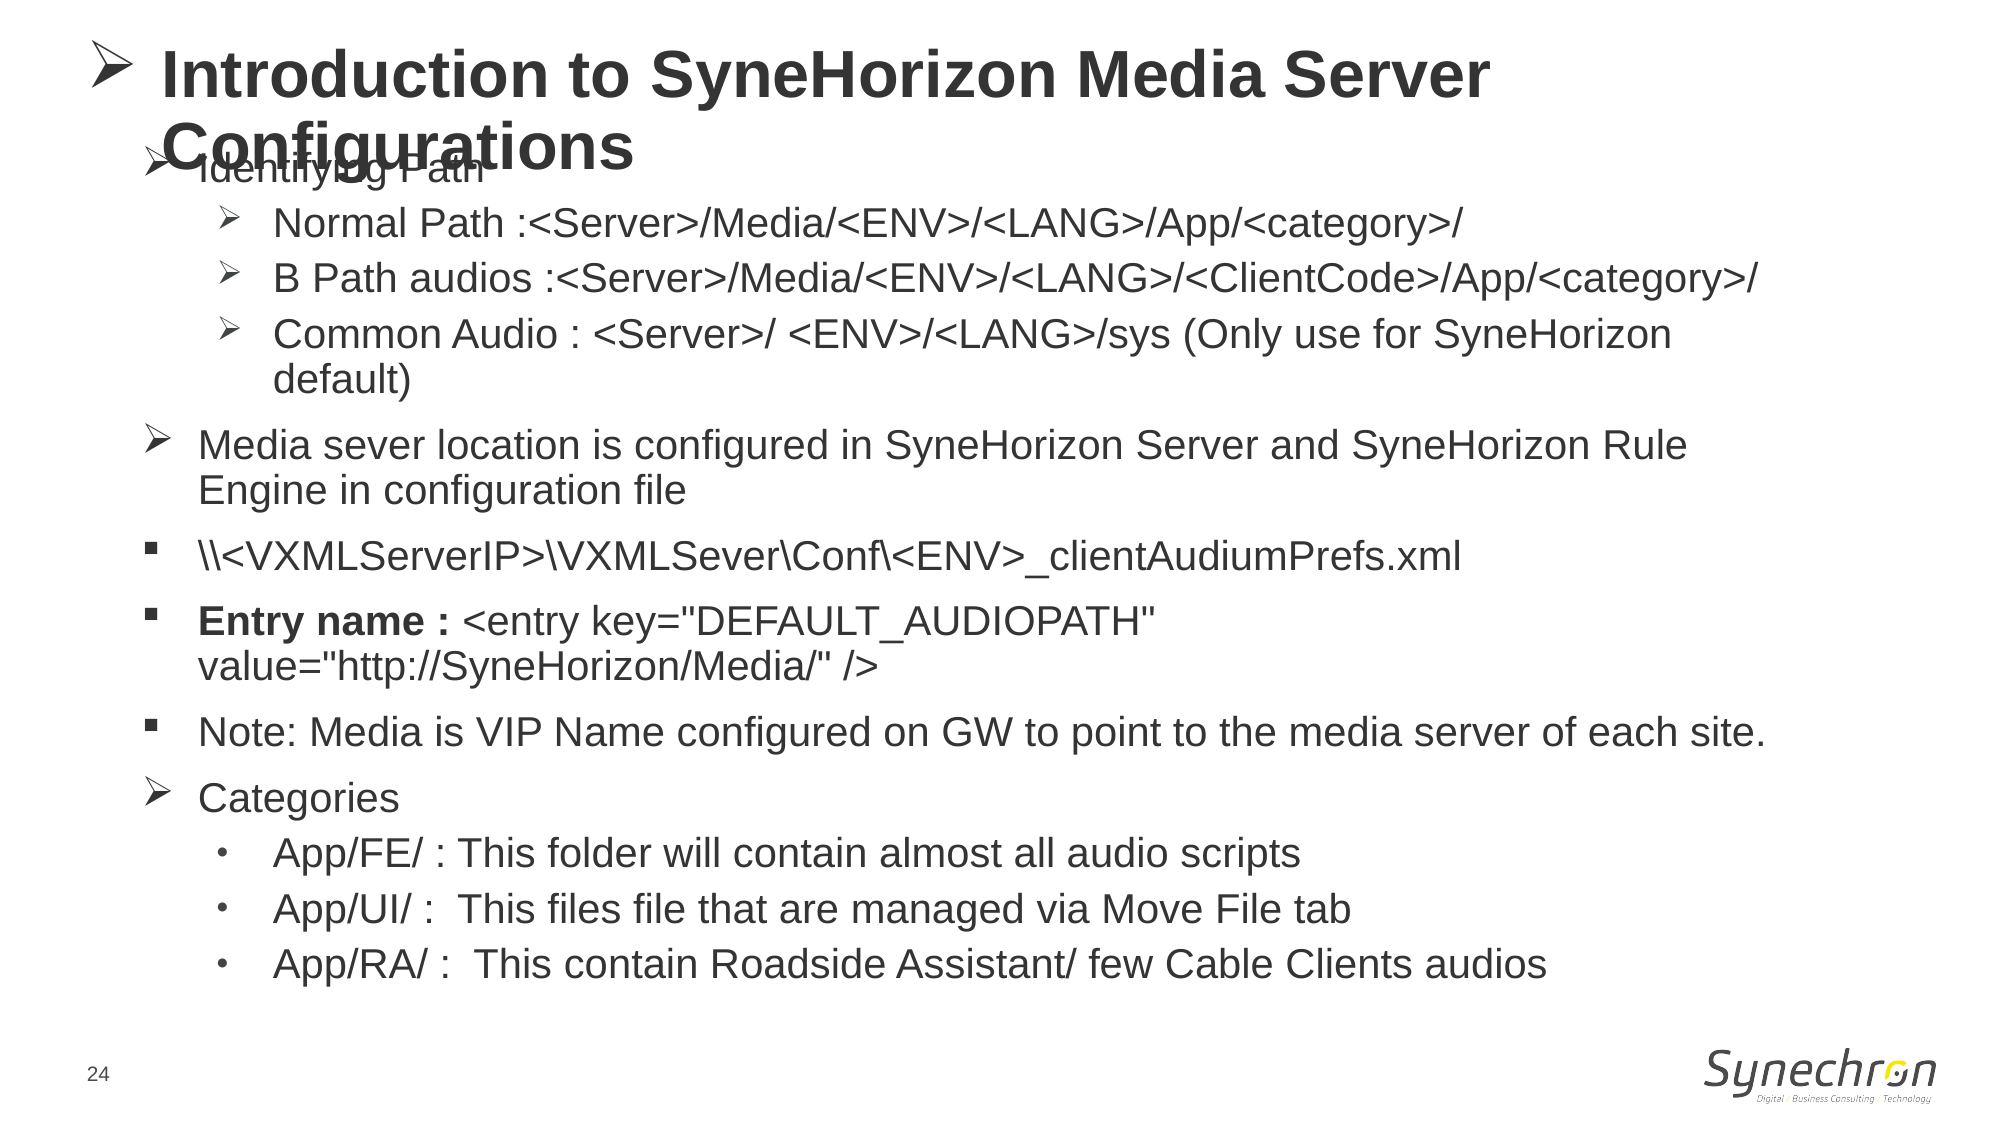

Introduction to SyneHorizon Media Server Configurations
Identifying Path
Normal Path :<Server>/Media/<ENV>/<LANG>/App/<category>/
B Path audios :<Server>/Media/<ENV>/<LANG>/<ClientCode>/App/<category>/
Common Audio : <Server>/ <ENV>/<LANG>/sys (Only use for SyneHorizon default)
Media sever location is configured in SyneHorizon Server and SyneHorizon Rule Engine in configuration file
\\<VXMLServerIP>\VXMLSever\Conf\<ENV>_clientAudiumPrefs.xml
Entry name : <entry key="DEFAULT_AUDIOPATH" value="http://SyneHorizon/Media/" />
Note: Media is VIP Name configured on GW to point to the media server of each site.
Categories
App/FE/ : This folder will contain almost all audio scripts
App/UI/ :  This files file that are managed via Move File tab
App/RA/ :  This contain Roadside Assistant/ few Cable Clients audios

24